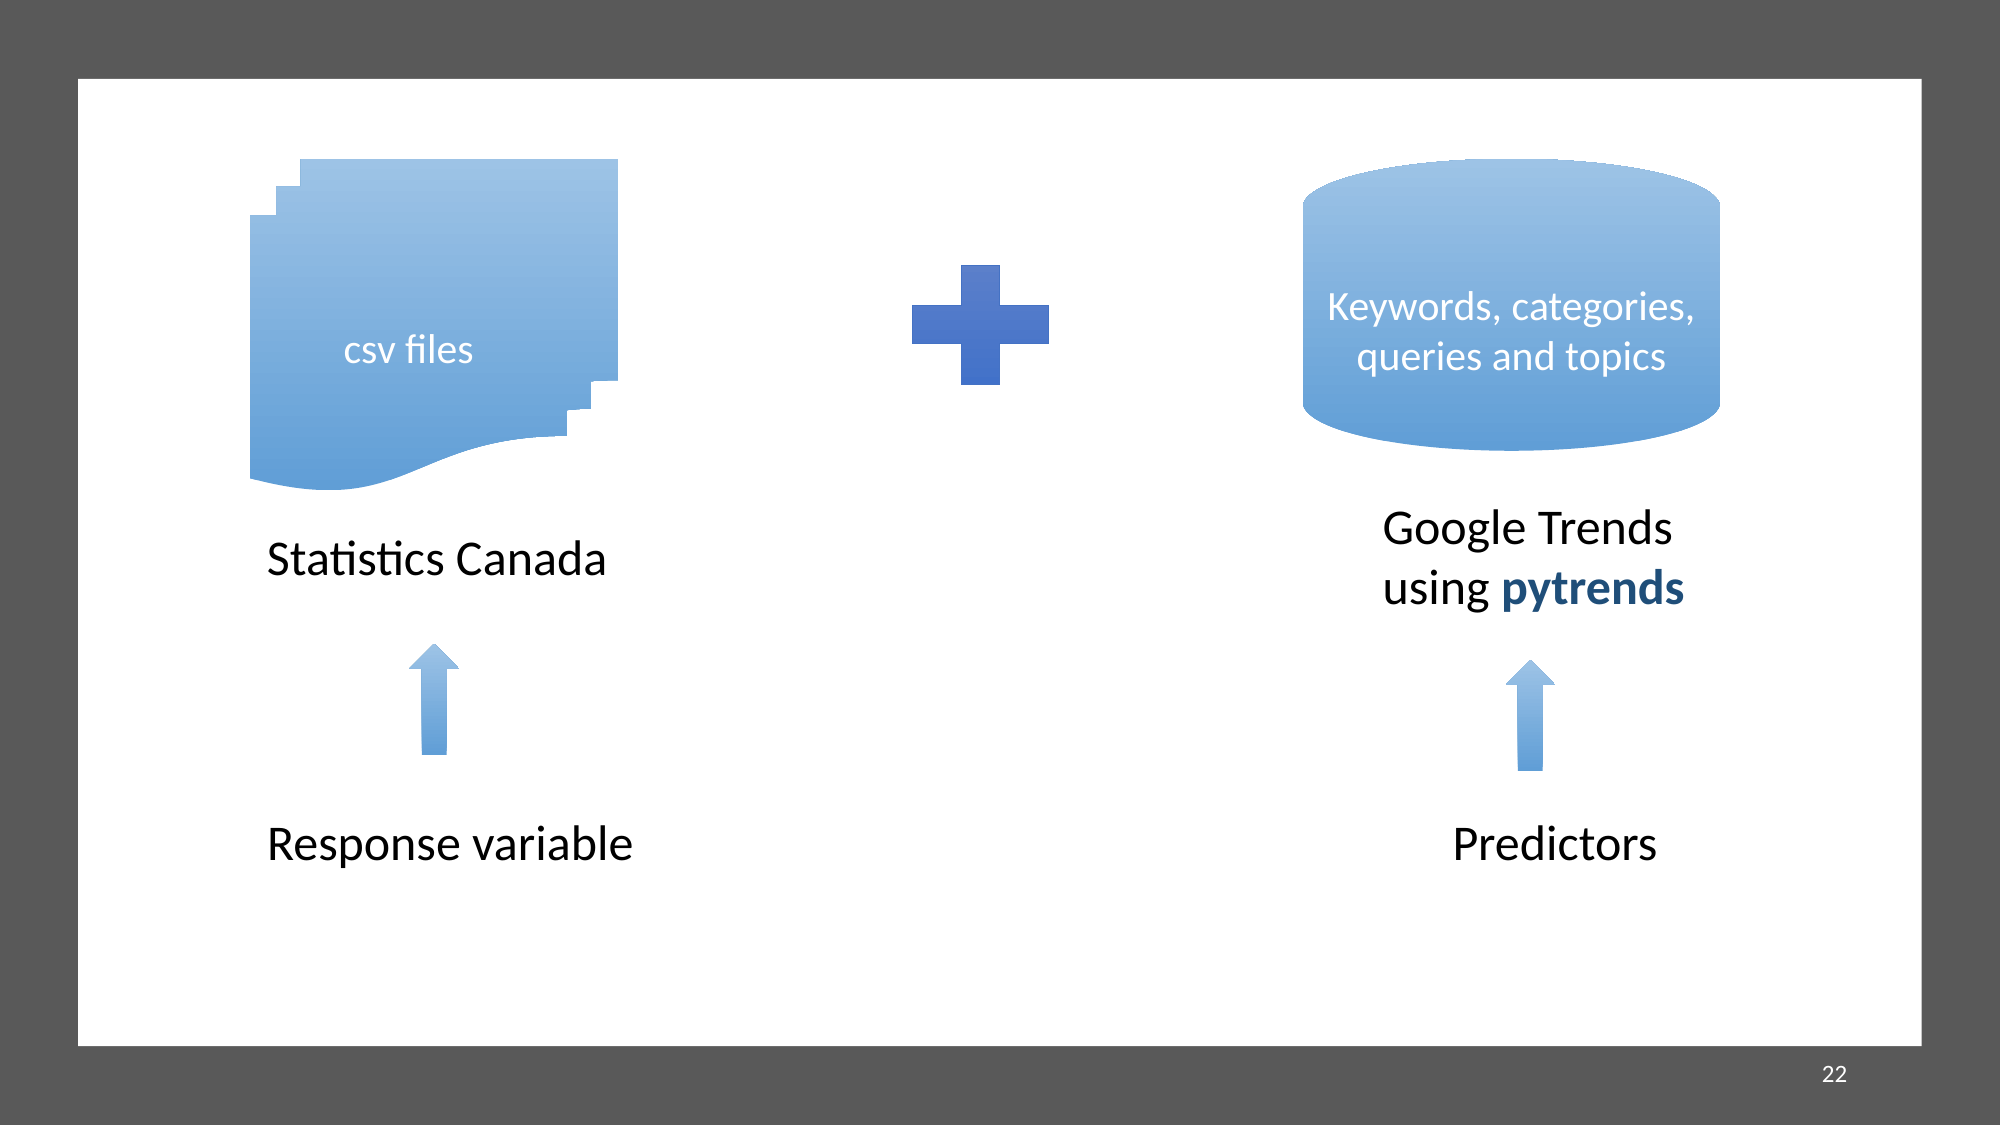

csv files
Keywords, categories, queries and topics

Google Trends
using pytrends
Statistics Canada

Response variable
Predictors
22